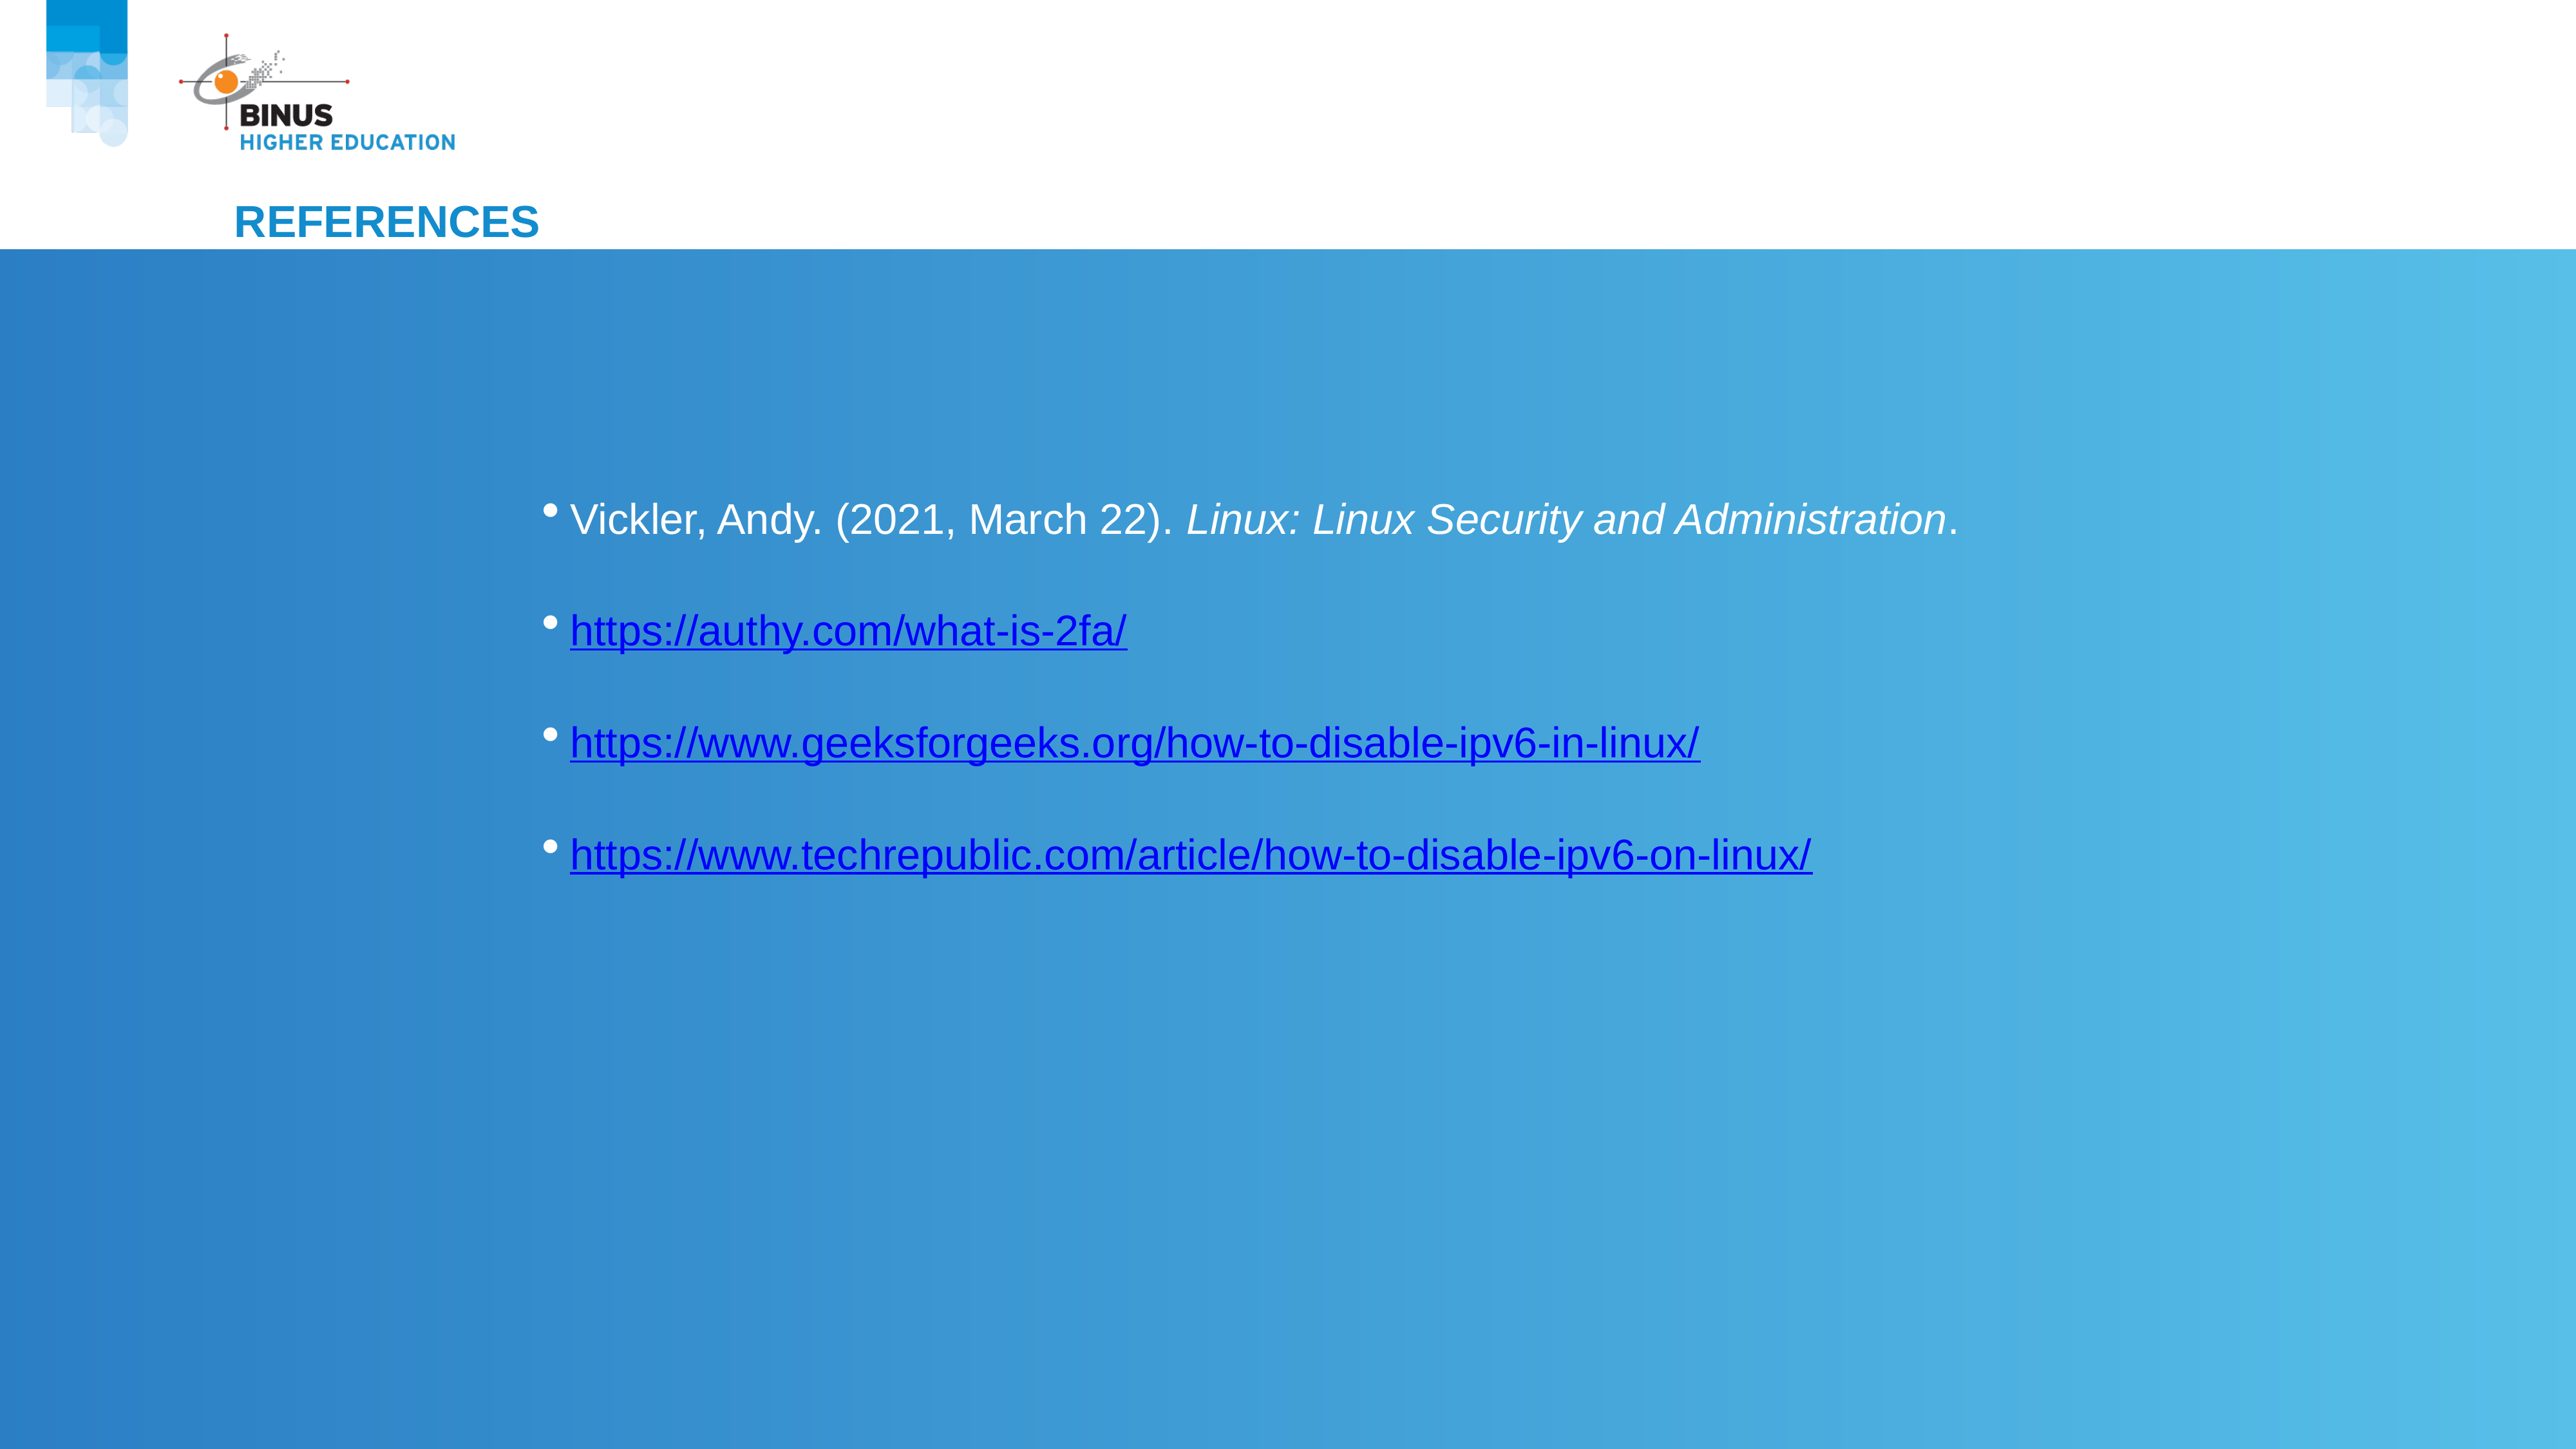

# References

Vickler, Andy. (2021, March 22). Linux: Linux Security and Administration.
https://authy.com/what-is-2fa/
https://www.geeksforgeeks.org/how-to-disable-ipv6-in-linux/
https://www.techrepublic.com/article/how-to-disable-ipv6-on-linux/